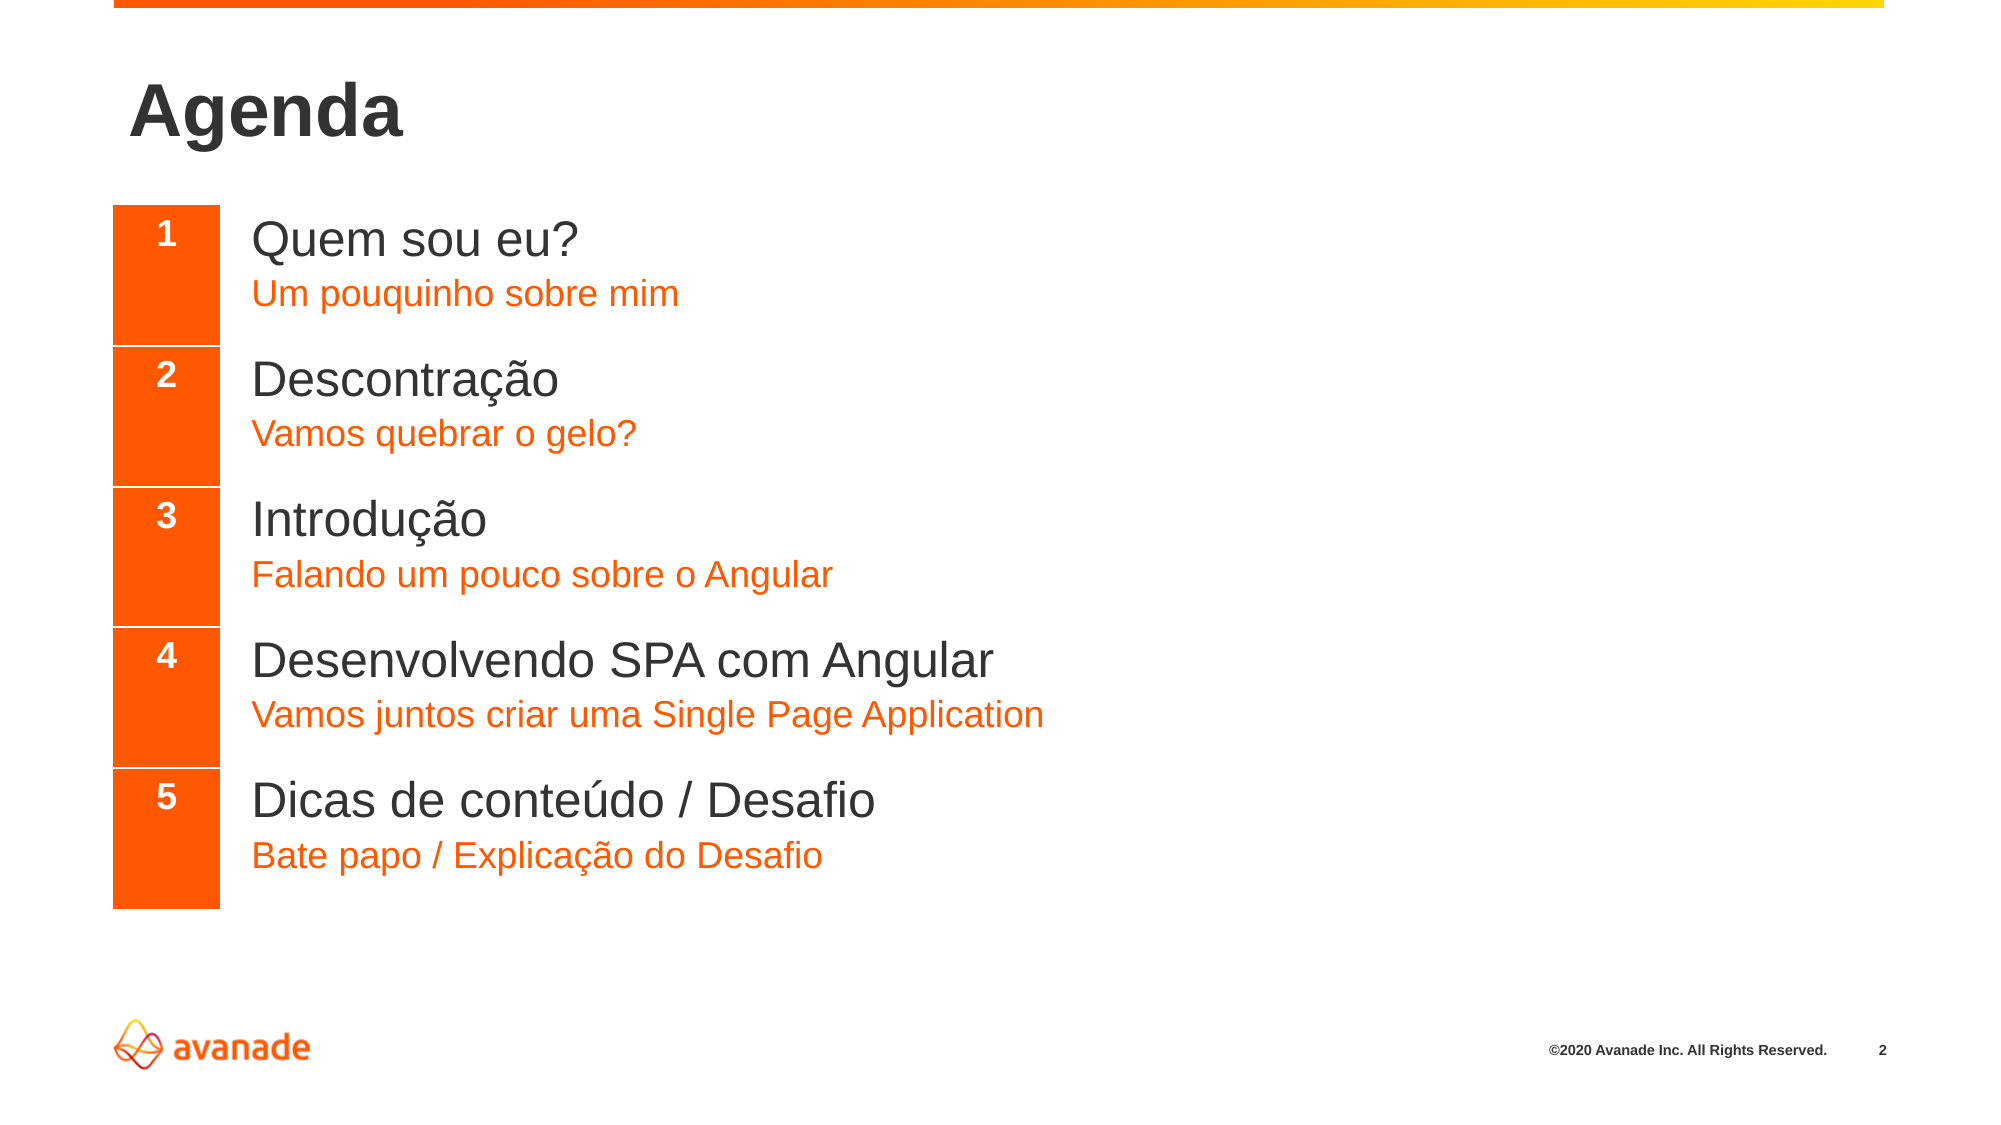

# Agenda
| 1 |
| --- |
| 2 |
| 3 |
| 4 |
| 5 |
Quem sou eu?
Um pouquinho sobre mim
Descontração
Vamos quebrar o gelo?
Introdução
Falando um pouco sobre o Angular
Desenvolvendo SPA com Angular
Vamos juntos criar uma Single Page Application
Dicas de conteúdo / Desafio
Bate papo / Explicação do Desafio